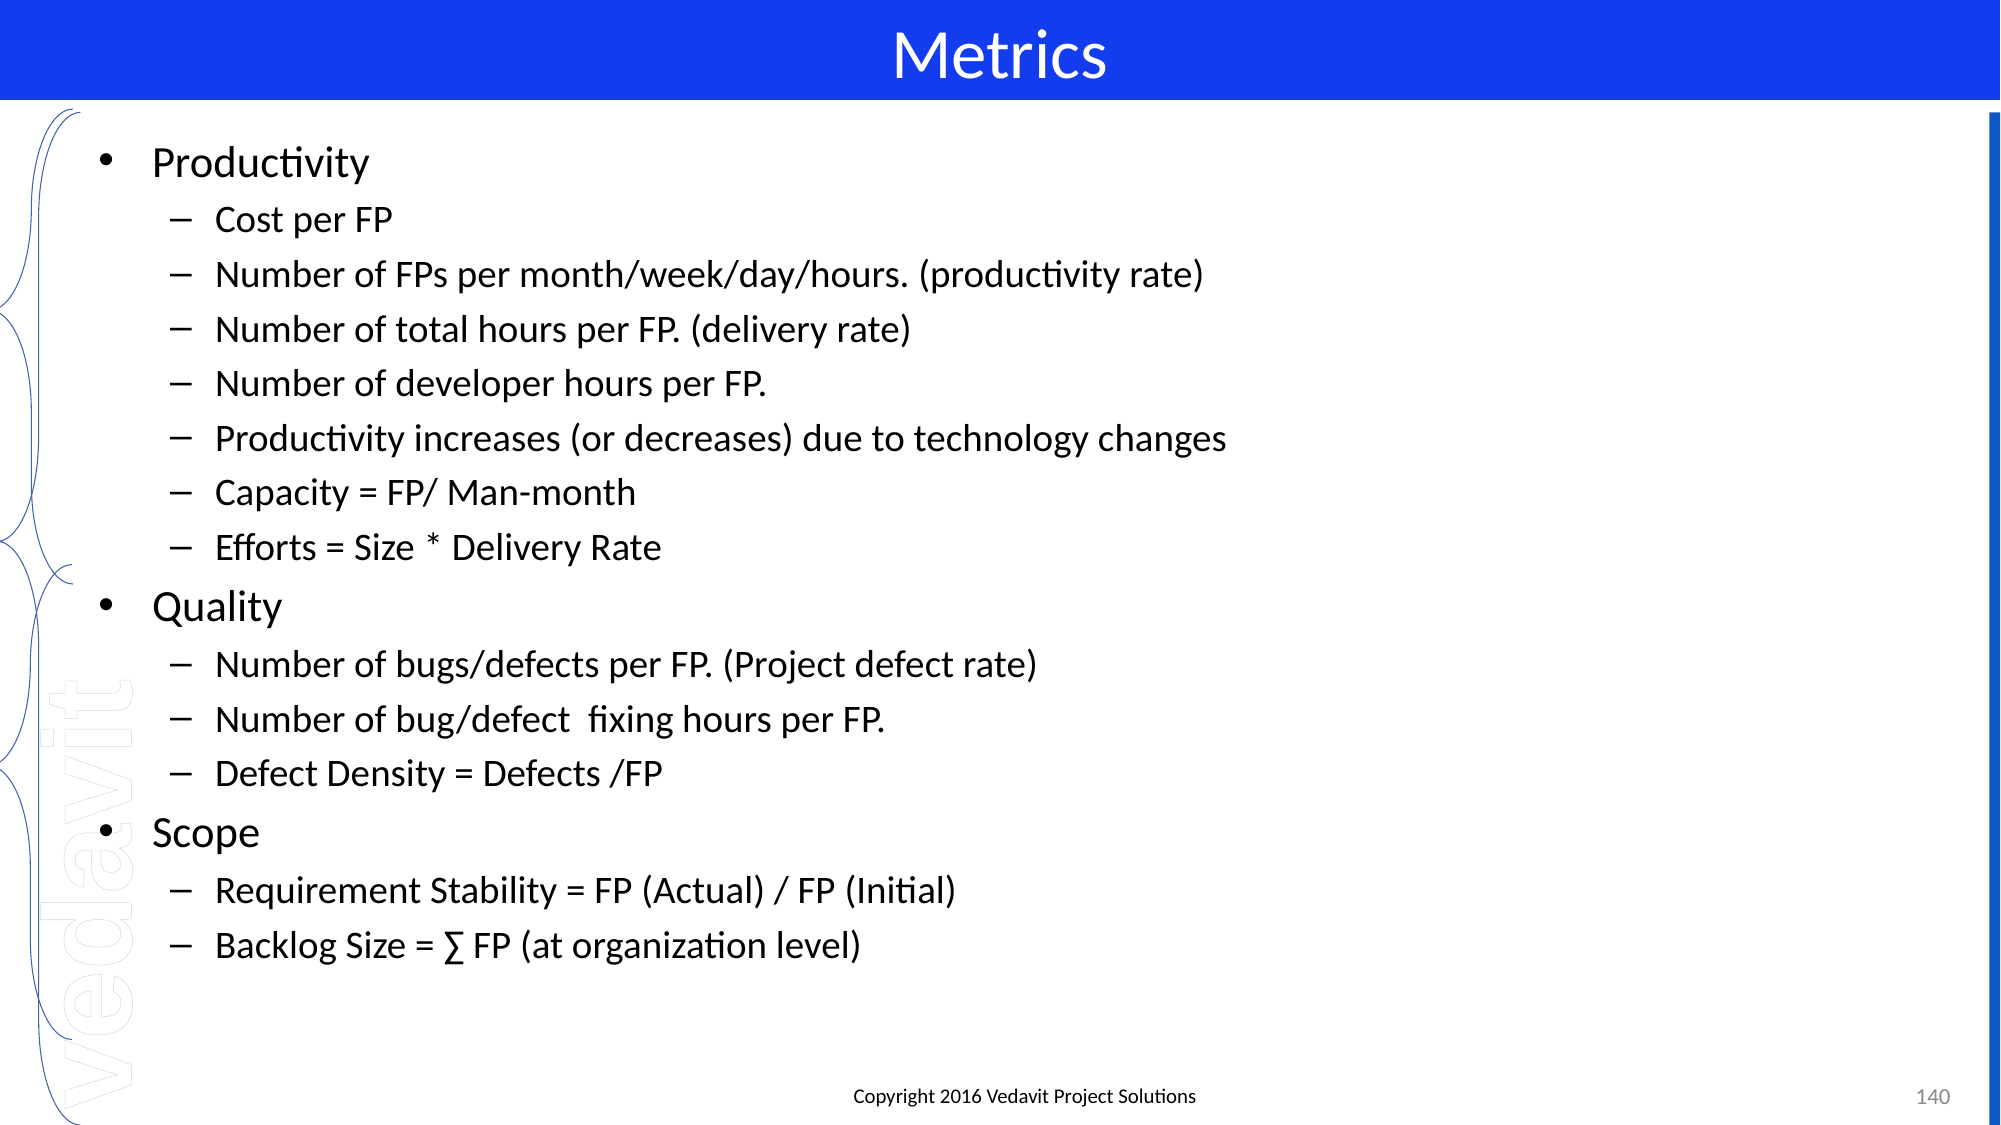

# Metrics

Productivity
Cost per FP
Number of FPs per month/week/day/hours. (productivity rate)
Number of total hours per FP. (delivery rate)
Number of developer hours per FP.
Productivity increases (or decreases) due to technology changes
Capacity = FP/ Man-month
Efforts = Size * Delivery Rate
Quality
Number of bugs/defects per FP. (Project defect rate)
Number of bug/defect  fixing hours per FP.
Defect Density = Defects /FP
Scope
Requirement Stability = FP (Actual) / FP (Initial)
Backlog Size = ∑ FP (at organization level)

140